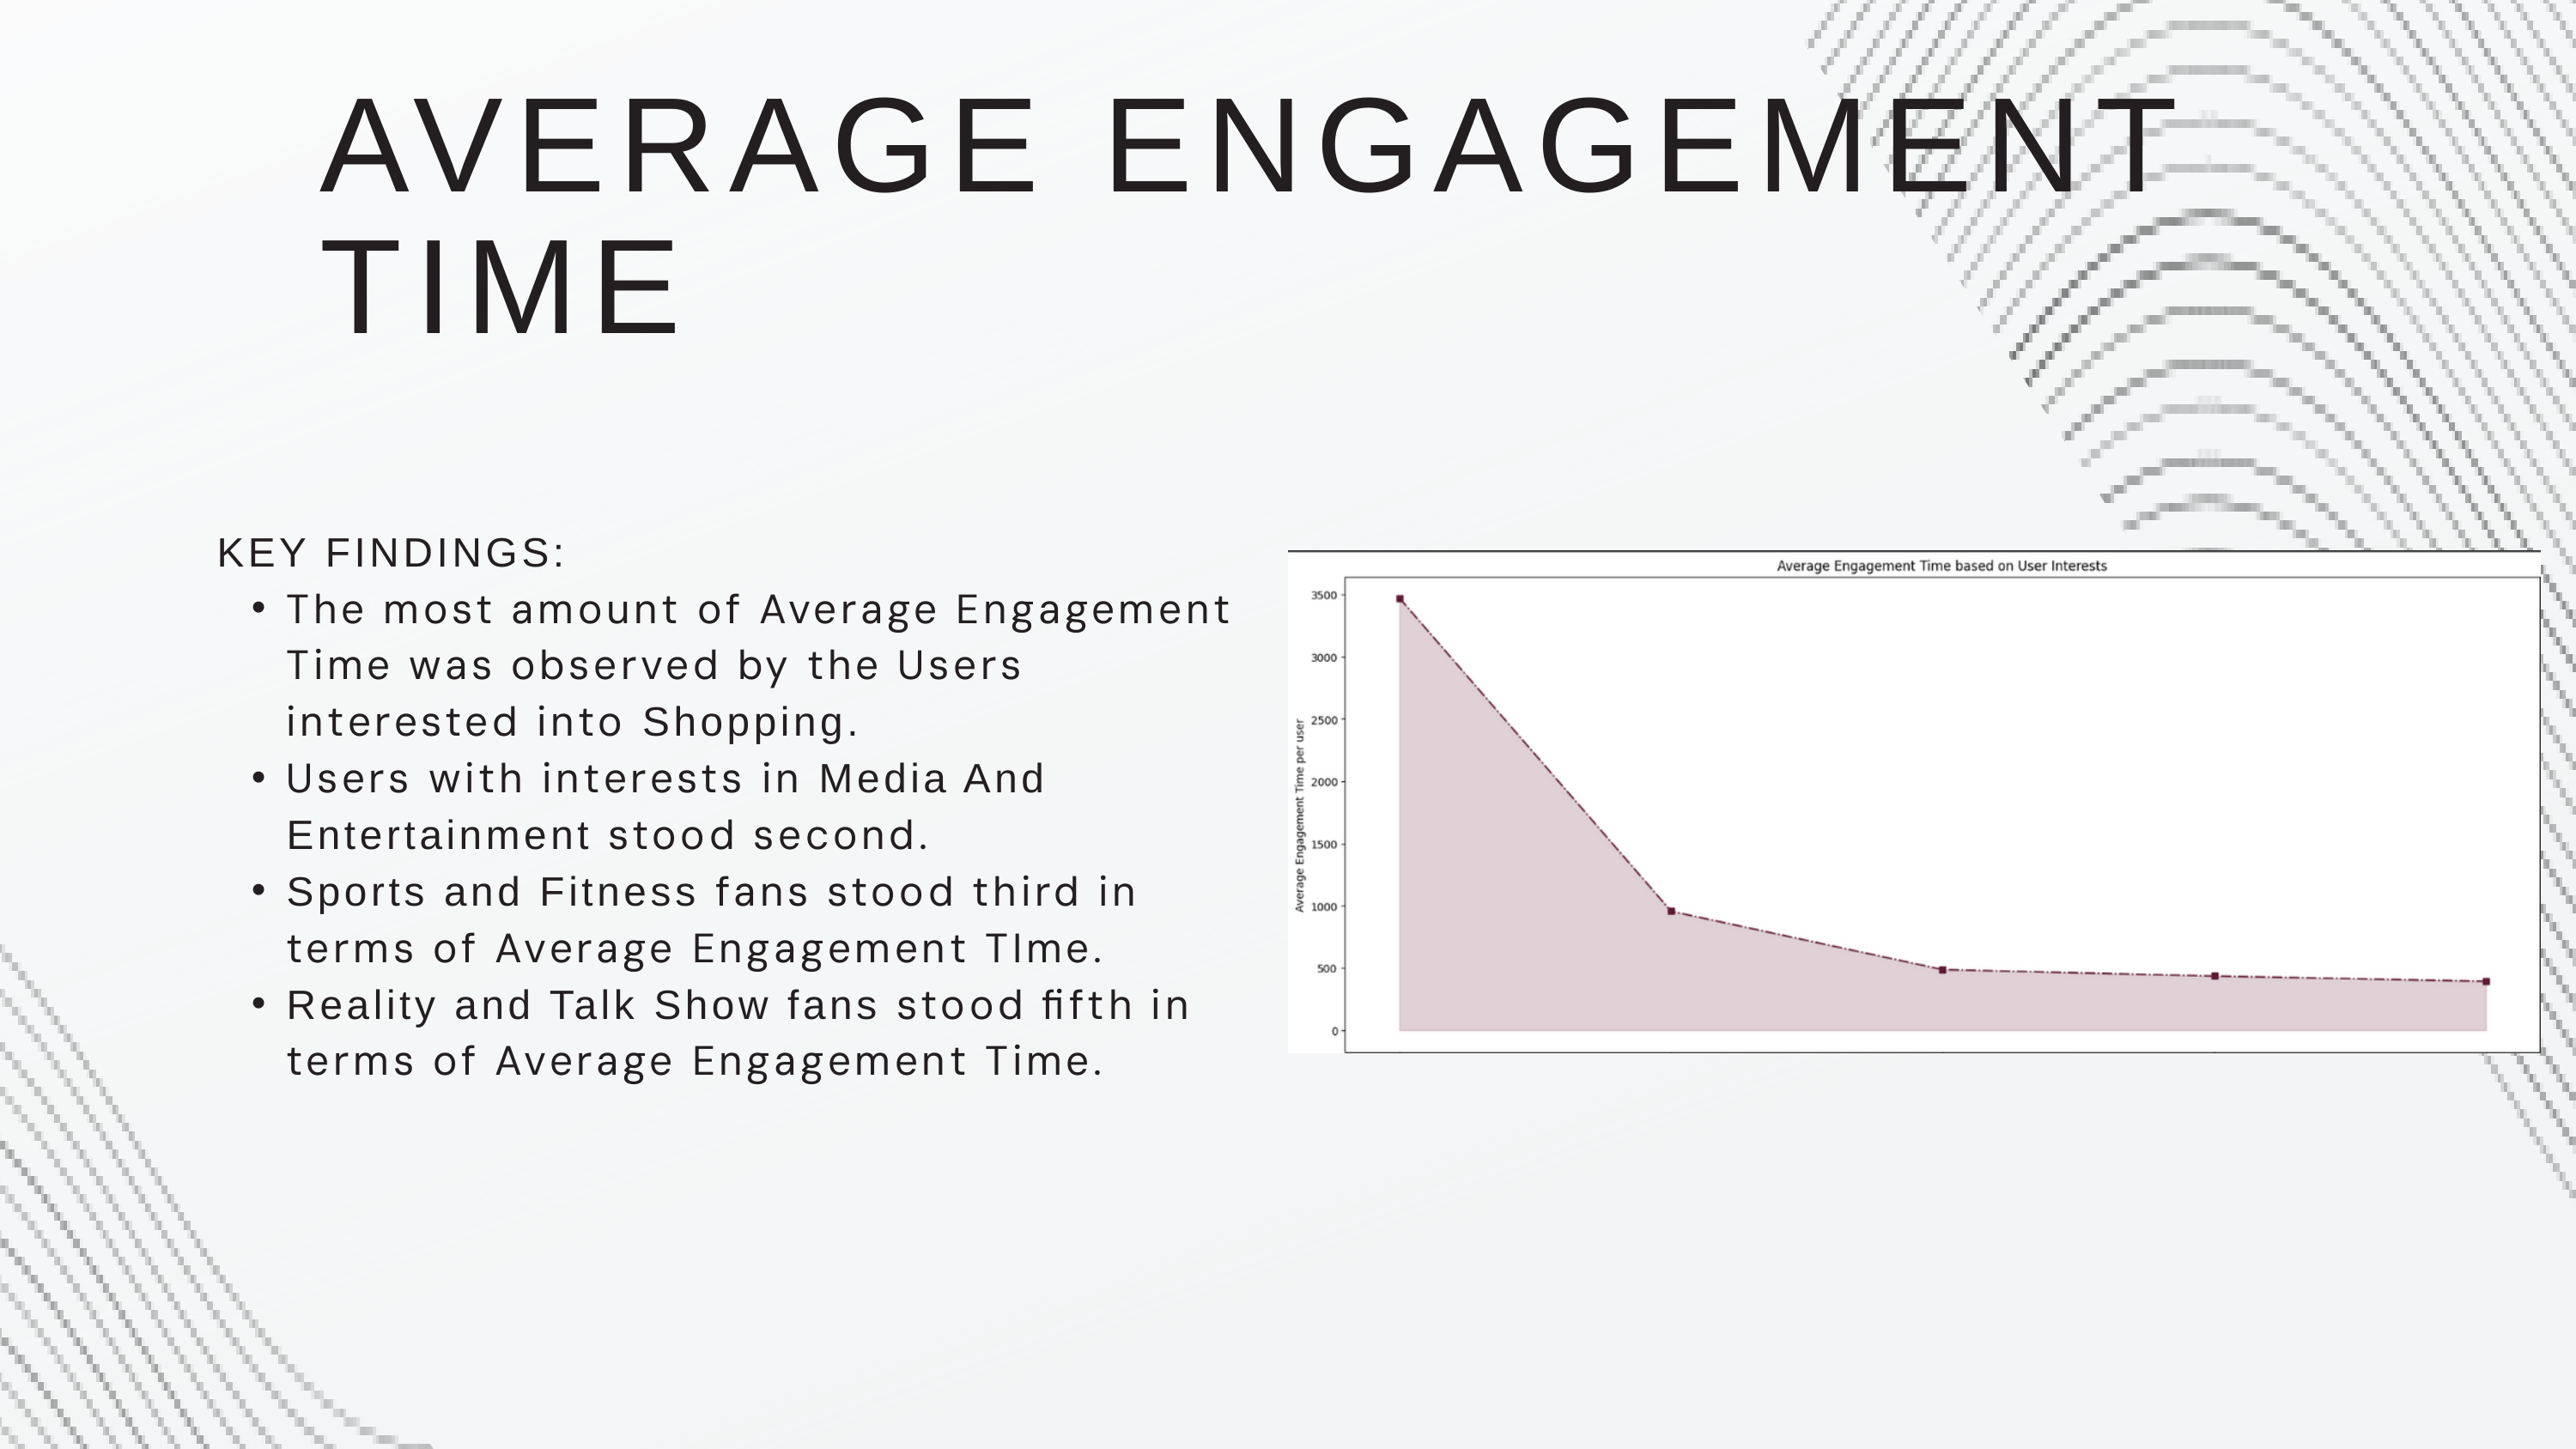

AVERAGE ENGAGEMENT TIME

KEY FINDINGS:
The most amount of Average Engagement Time was observed by the Users interested into Shopping.
Users with interests in Media And Entertainment stood second.
Sports and Fitness fans stood third in terms of Average Engagement TIme.
Reality and Talk Show fans stood fifth in terms of Average Engagement Time.